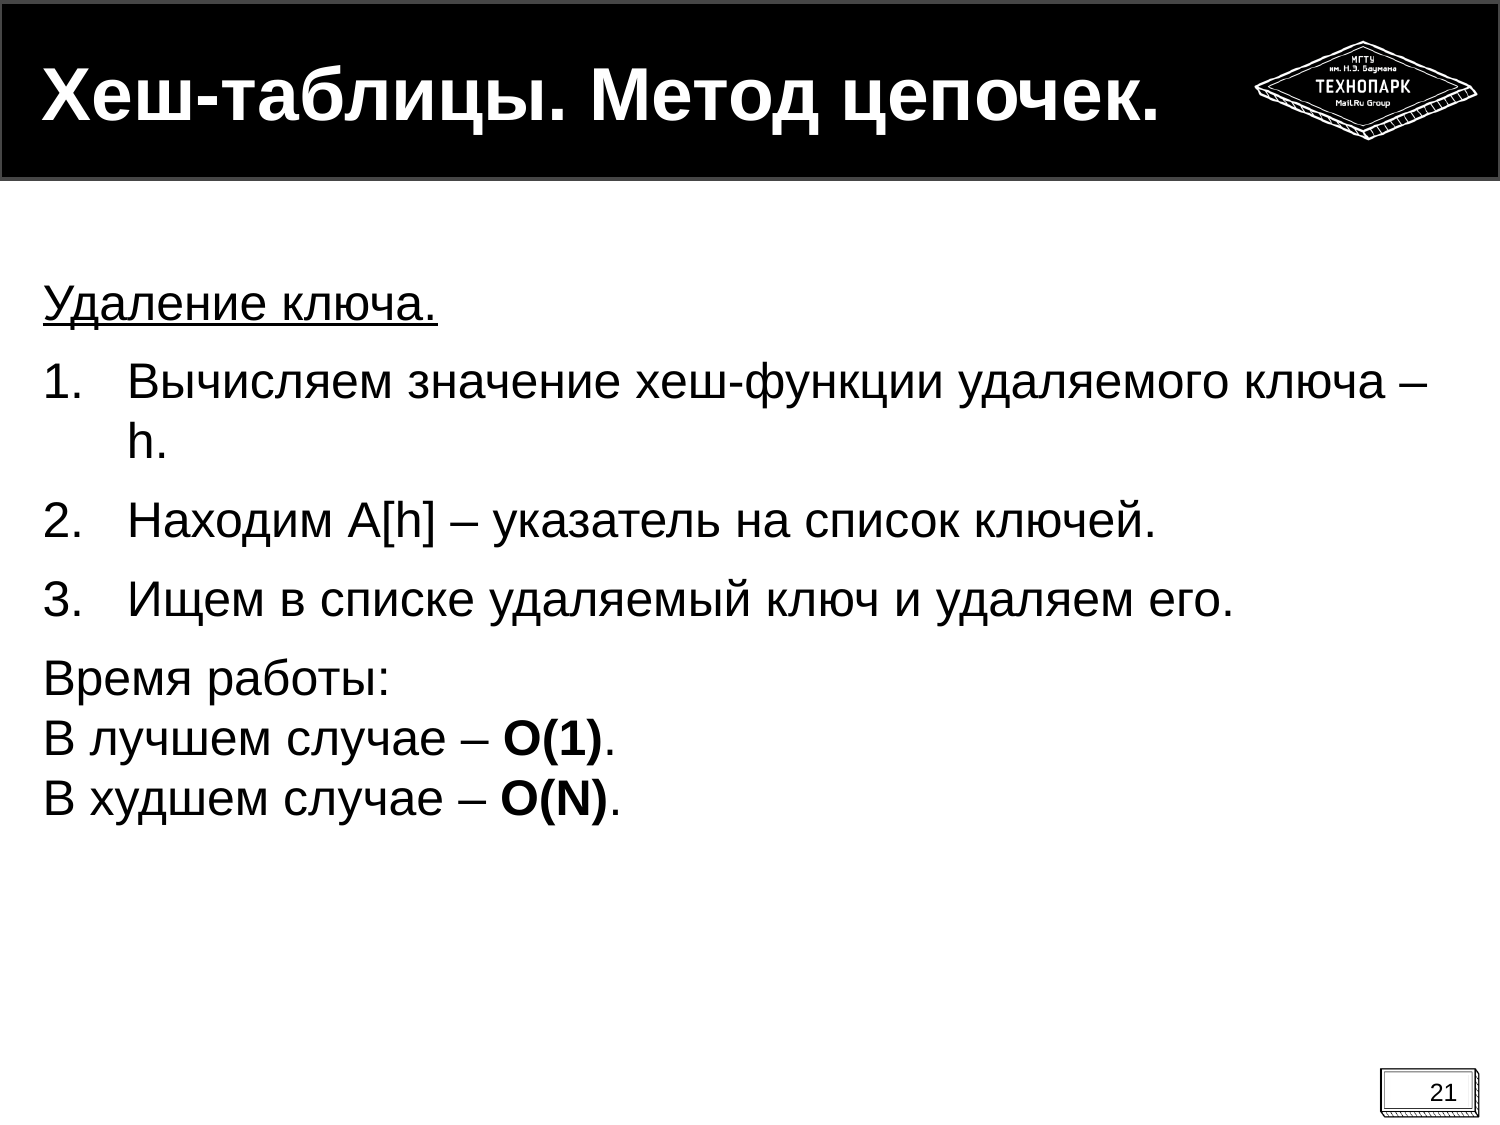

# Хеш-таблицы. Метод цепочек.
Удаление ключа.
Вычисляем значение хеш-функции удаляемого ключа – h.
Находим A[h] – указатель на список ключей.
Ищем в списке удаляемый ключ и удаляем его.
Время работы:
В лучшем случае – O(1).
В худшем случае – O(N).
21